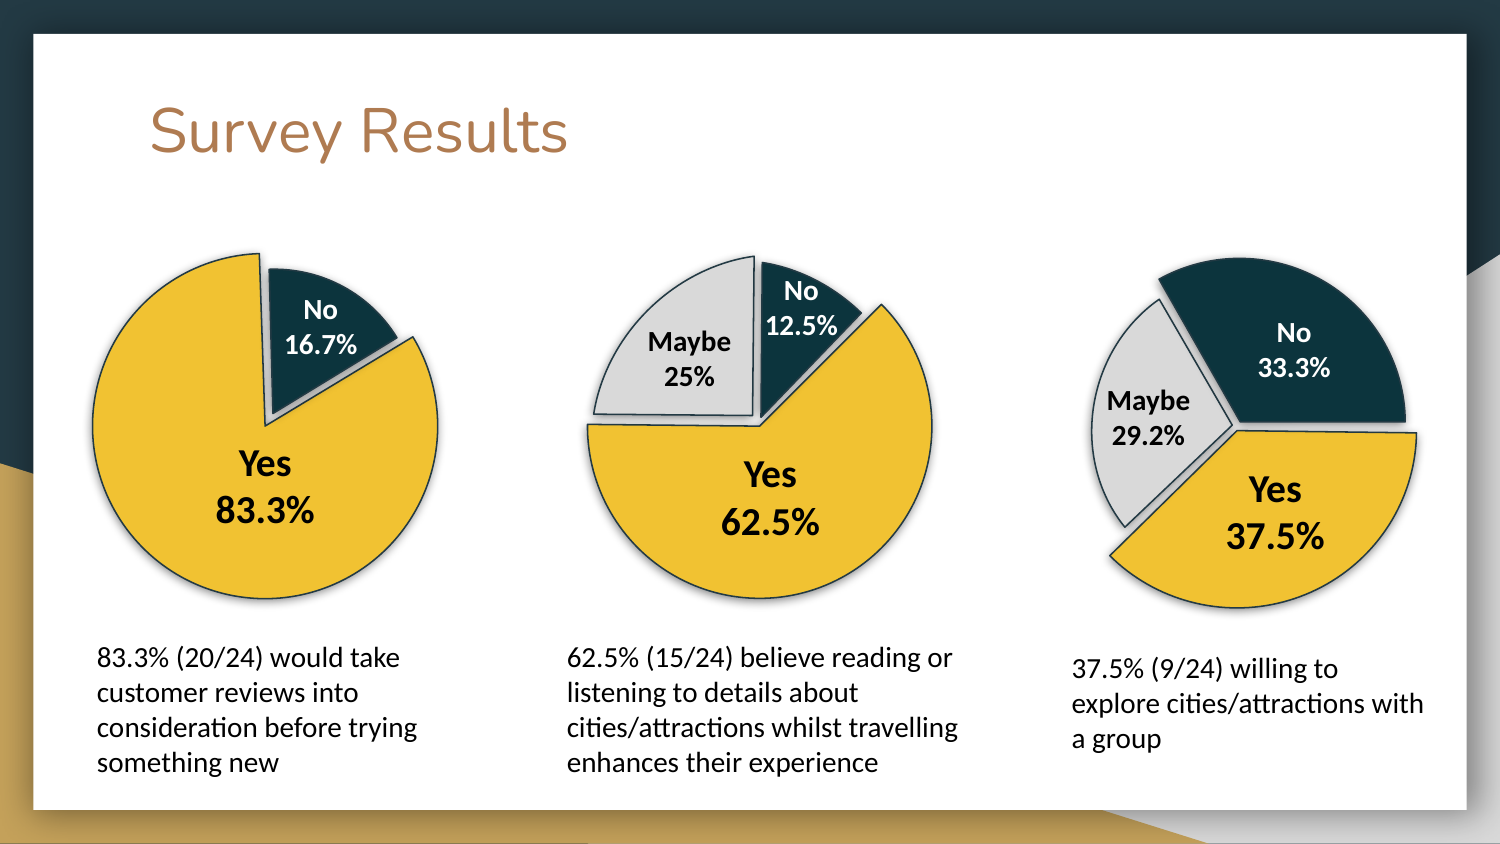

# Survey Results

No
12.5%

No
16.7%
No
33.3%
Maybe
25%
Maybe
29.2%
Yes
83.3%
Yes
62.5%
Yes
37.5%
83.3% (20/24) would take customer reviews into consideration before trying something new
62.5% (15/24) believe reading or listening to details about cities/attractions whilst travelling enhances their experience
37.5% (9/24) willing to explore cities/attractions with a group